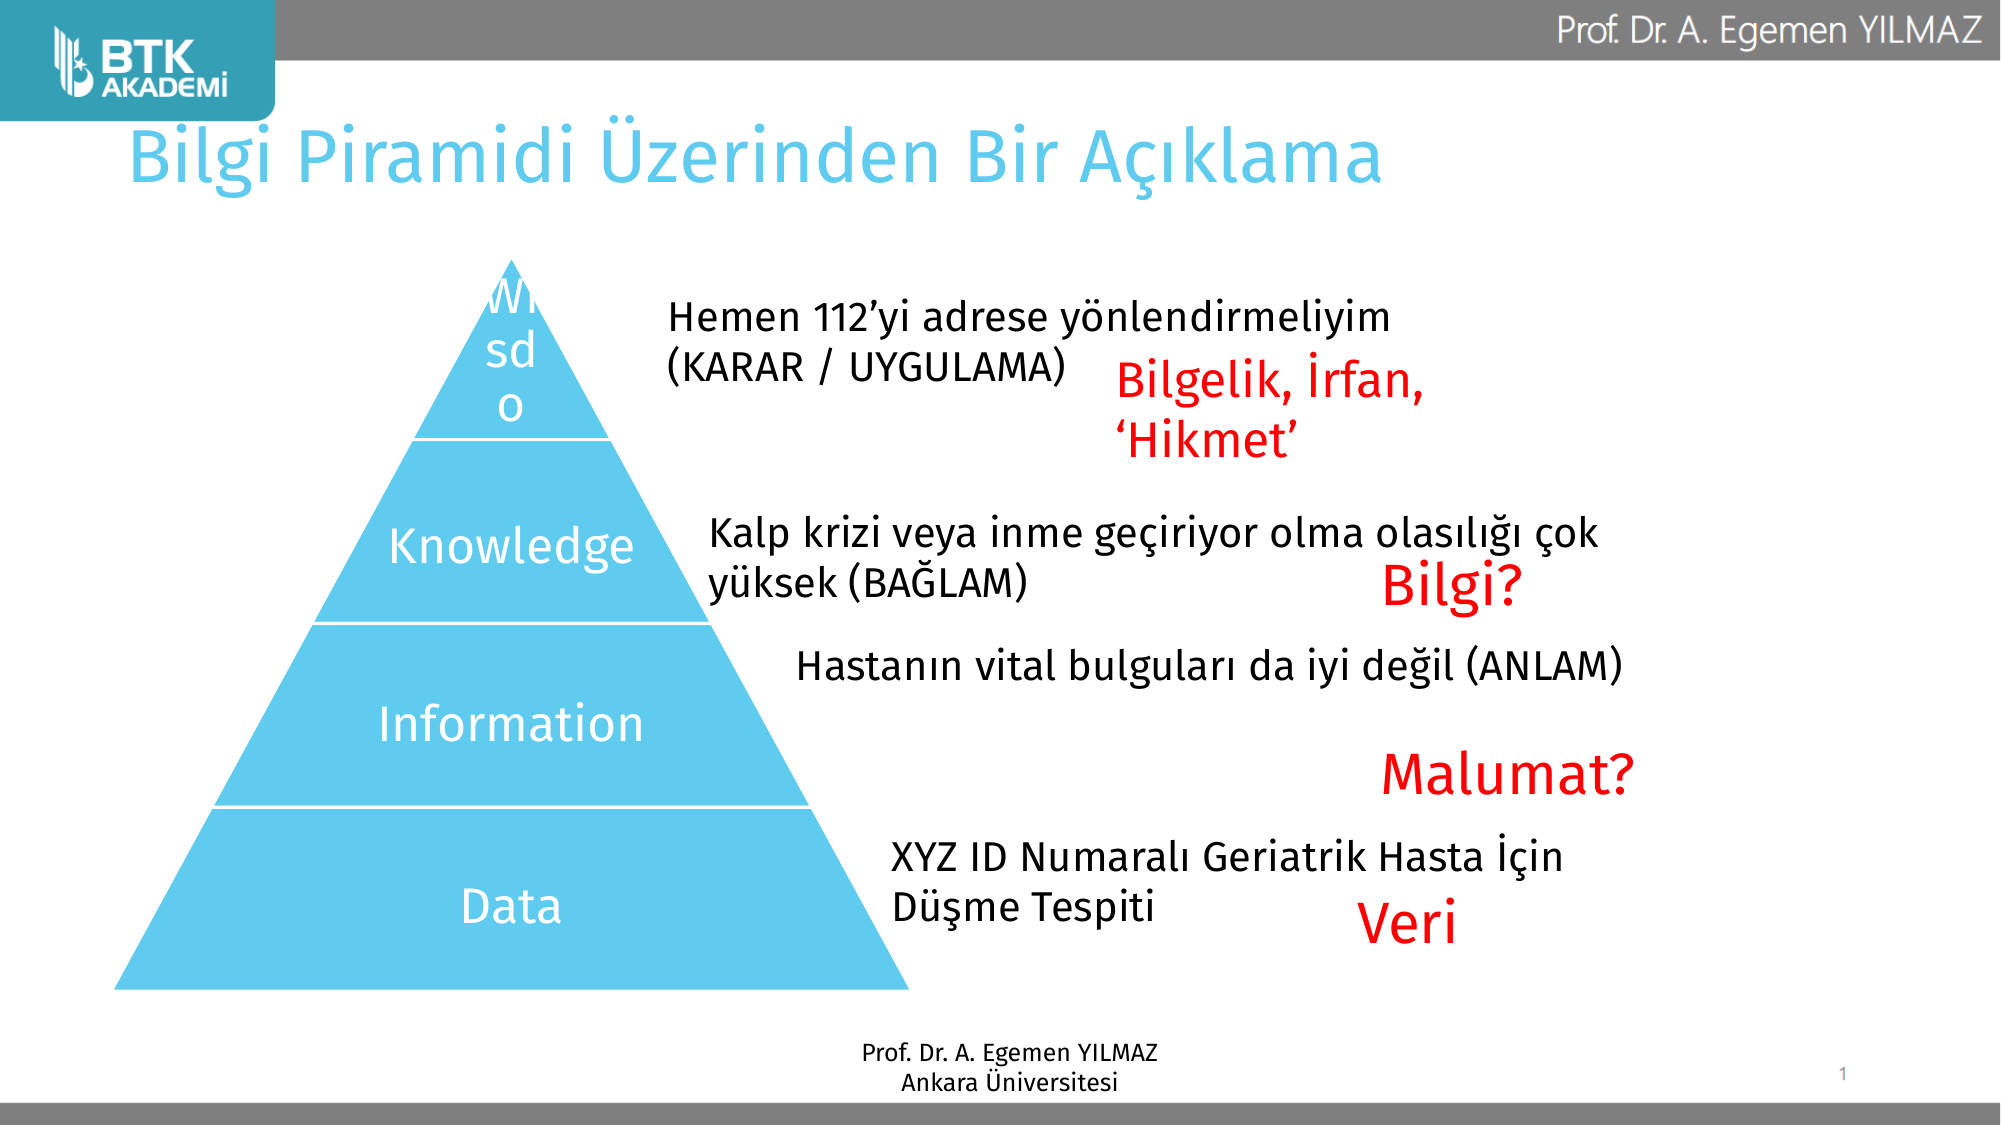

# Bilgi Piramidi Üzerinden Bir Açıklama
Wisdom
Knowledge
Information
Data
Hemen 112’yi adrese yönlendirmeliyim
(KARAR / UYGULAMA)
Bilgelik, İrfan,
‘Hikmet’
Kalp krizi veya inme geçiriyor olma olasılığı çok yüksek (BAĞLAM)
Bilgi?
Hastanın vital bulguları da iyi değil (ANLAM)
Malumat?
XYZ ID Numaralı Geriatrik Hasta İçin
Düşme Tespiti
Veri
Prof. Dr. A. Egemen YILMAZ
Ankara Üniversitesi